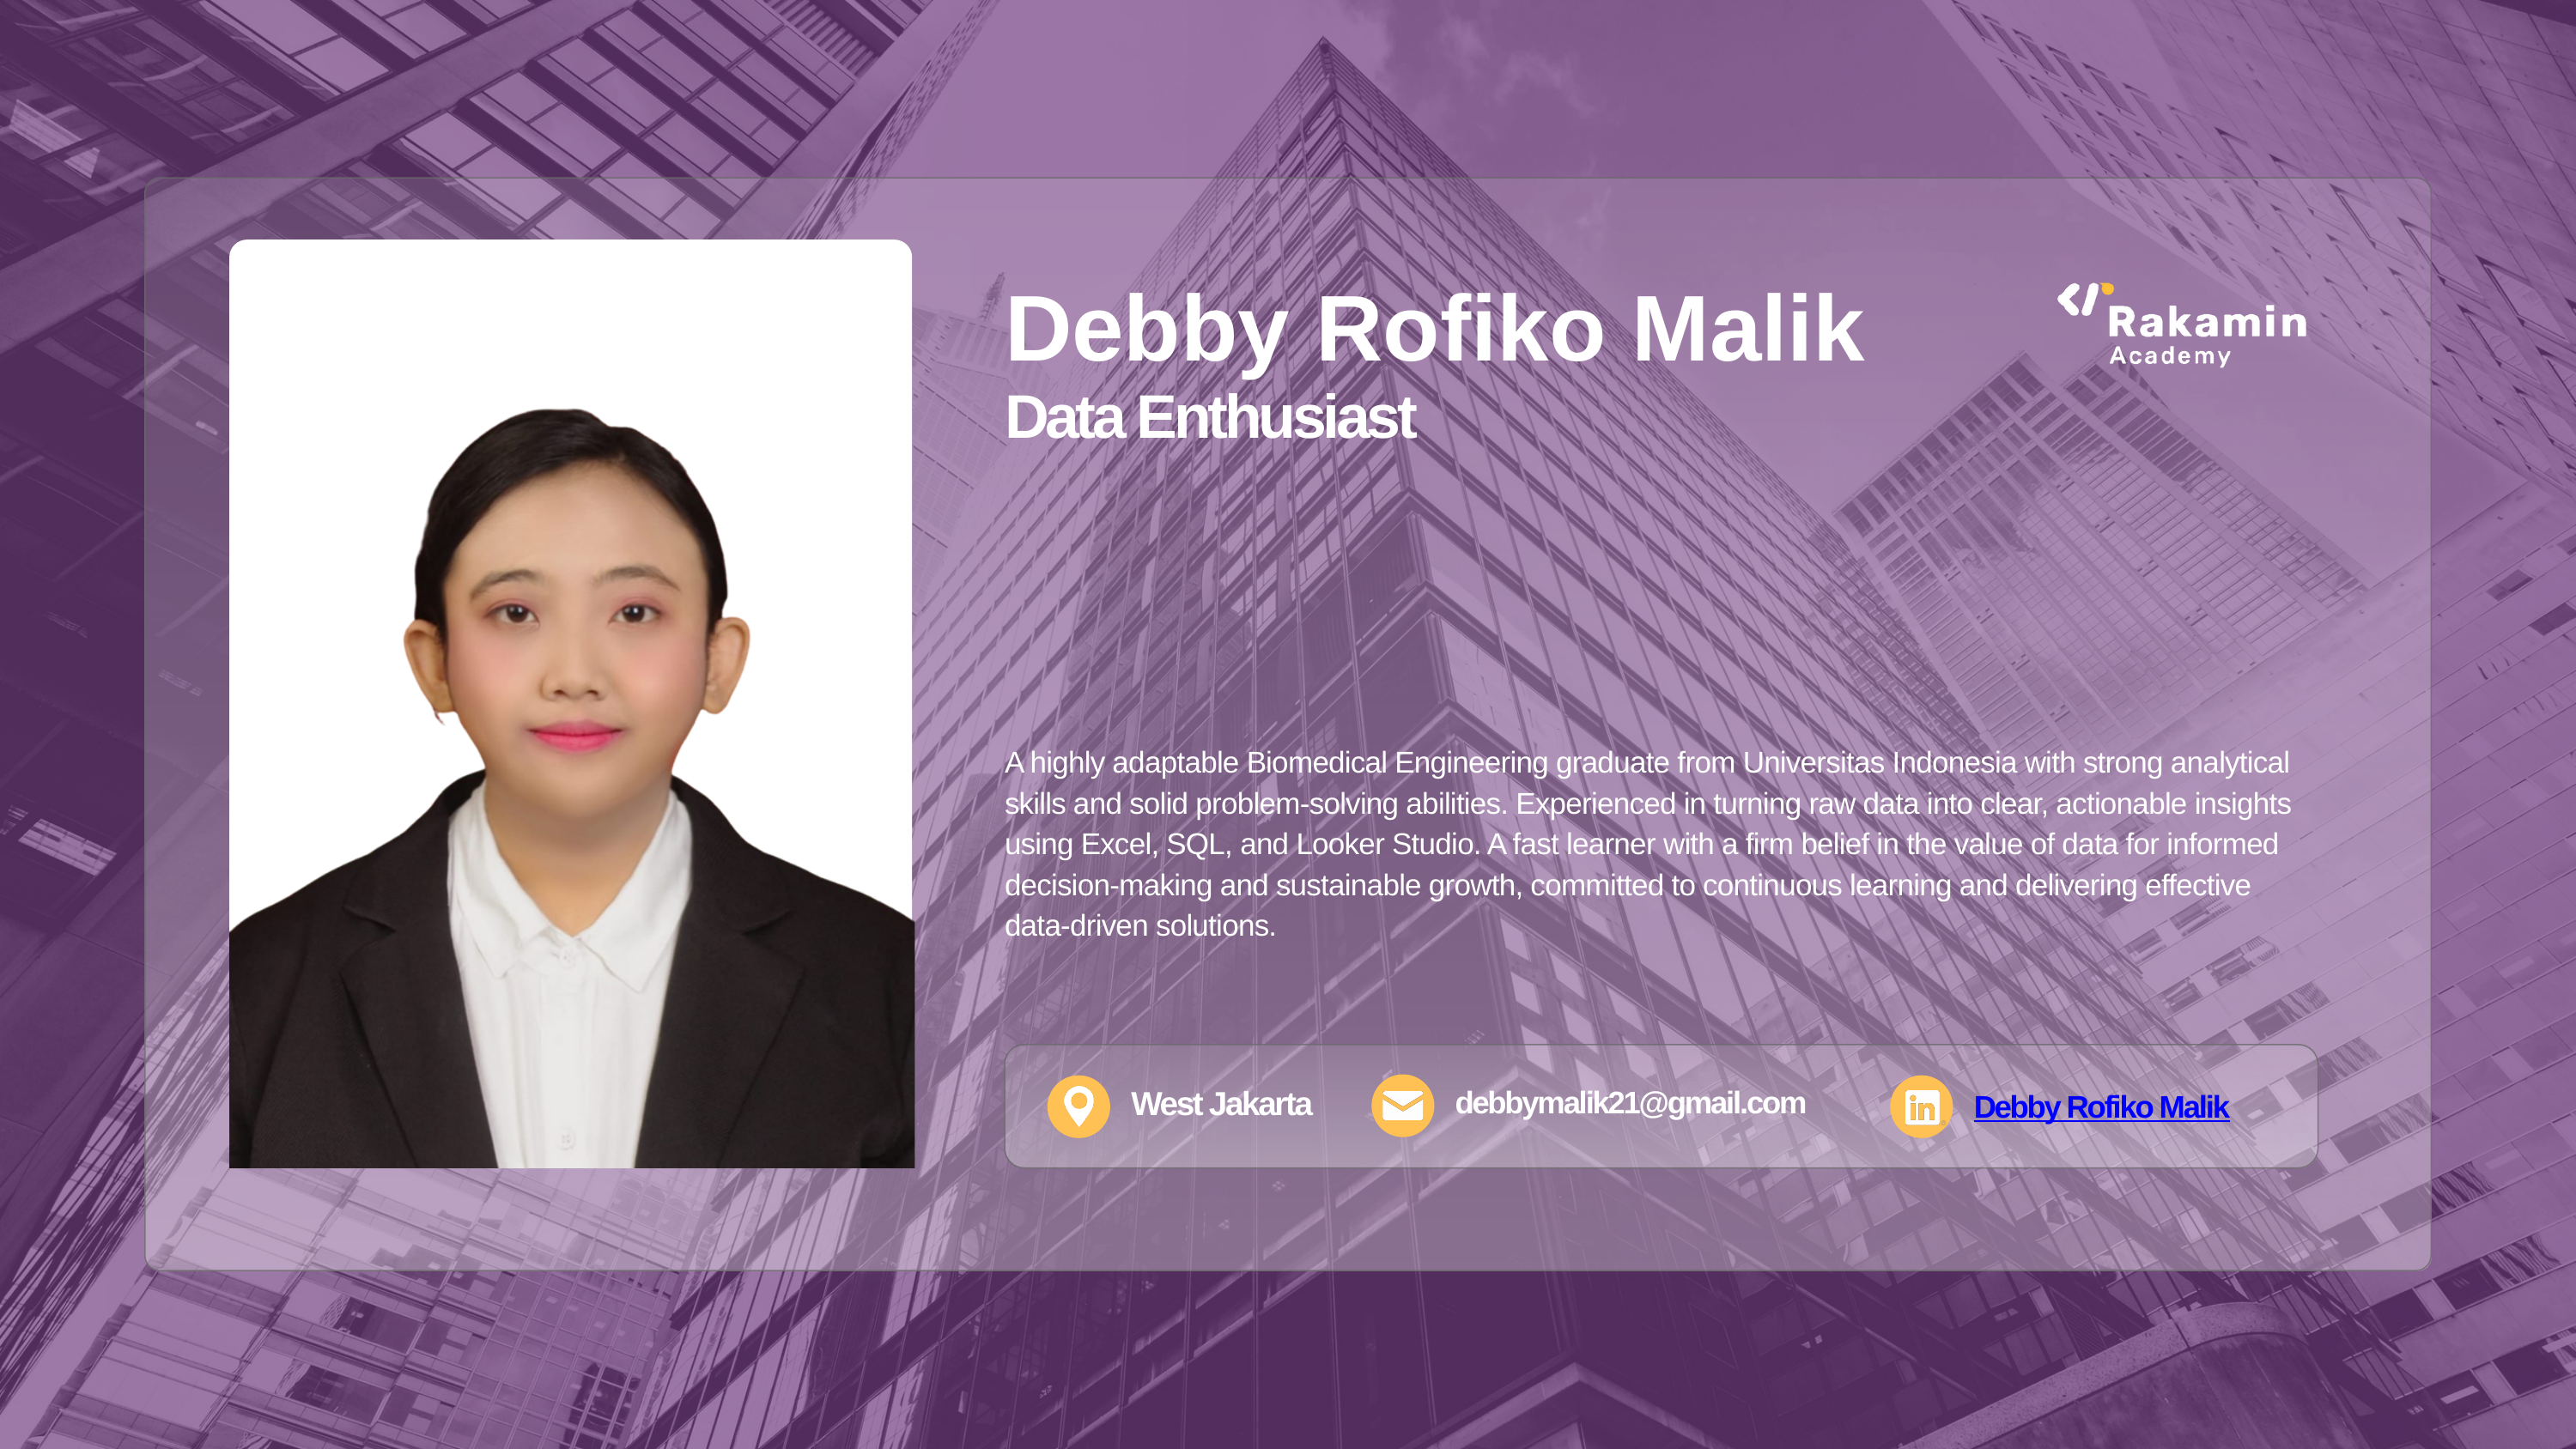

Debby Rofiko Malik

Data Enthusiast
A highly adaptable Biomedical Engineering graduate from Universitas Indonesia with strong analytical skills and solid problem-solving abilities. Experienced in turning raw data into clear, actionable insights using Excel, SQL, and Looker Studio. A fast learner with a firm belief in the value of data for informed decision-making and sustainable growth, committed to continuous learning and delivering effective data-driven solutions.

debbymalik21@gmail.com
West Jakarta
Debby Rofiko Malik